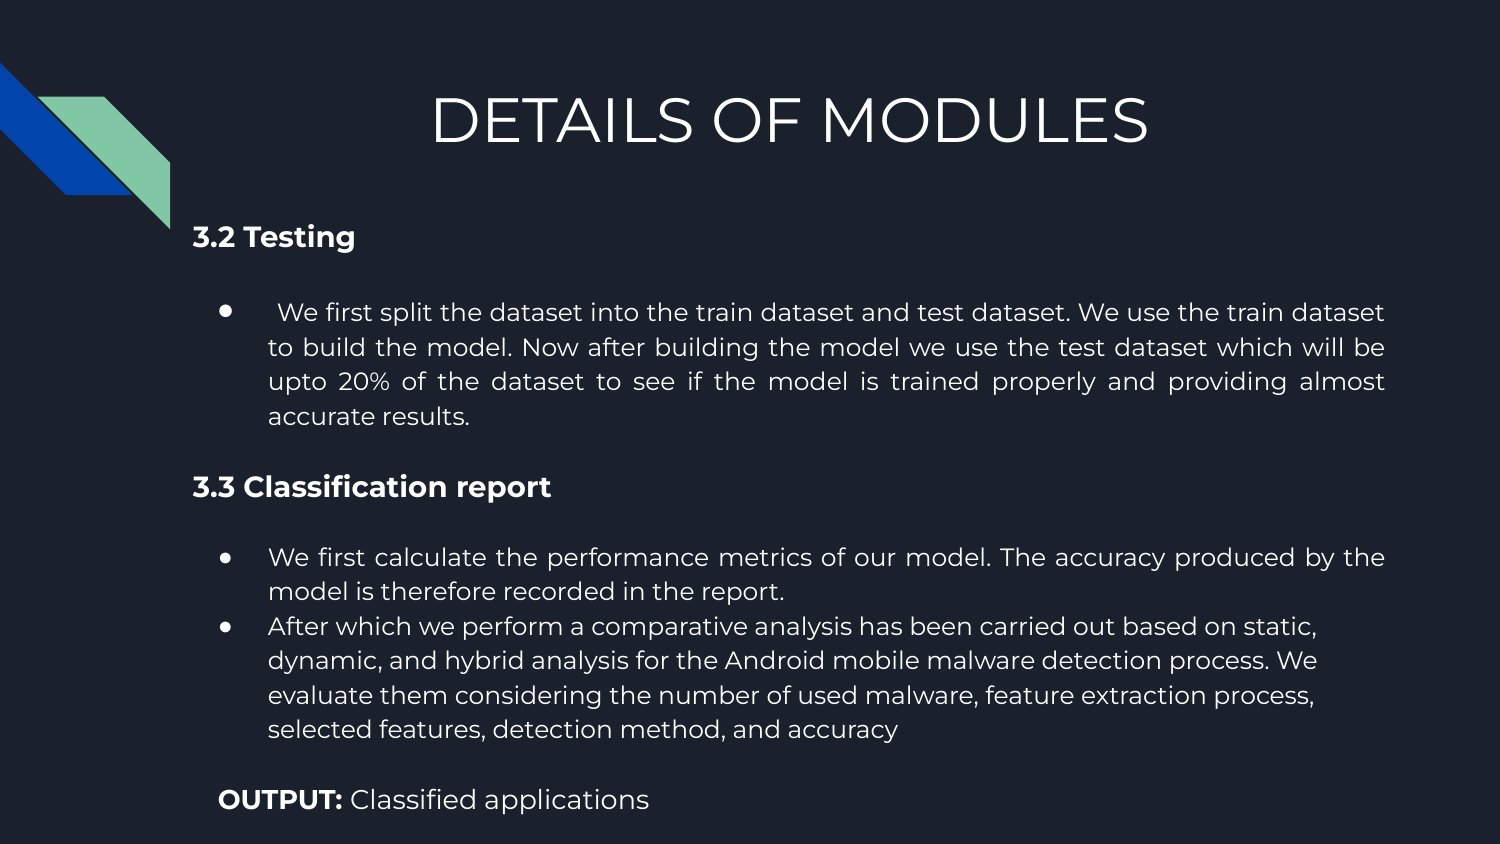

# DETAILS OF MODULES
3.2 Testing
 We first split the dataset into the train dataset and test dataset. We use the train dataset to build the model. Now after building the model we use the test dataset which will be upto 20% of the dataset to see if the model is trained properly and providing almost accurate results.
3.3 Classification report
We first calculate the performance metrics of our model. The accuracy produced by the model is therefore recorded in the report.
After which we perform a comparative analysis has been carried out based on static, dynamic, and hybrid analysis for the Android mobile malware detection process. We evaluate them considering the number of used malware, feature extraction process, selected features, detection method, and accuracy

OUTPUT: Classified applications